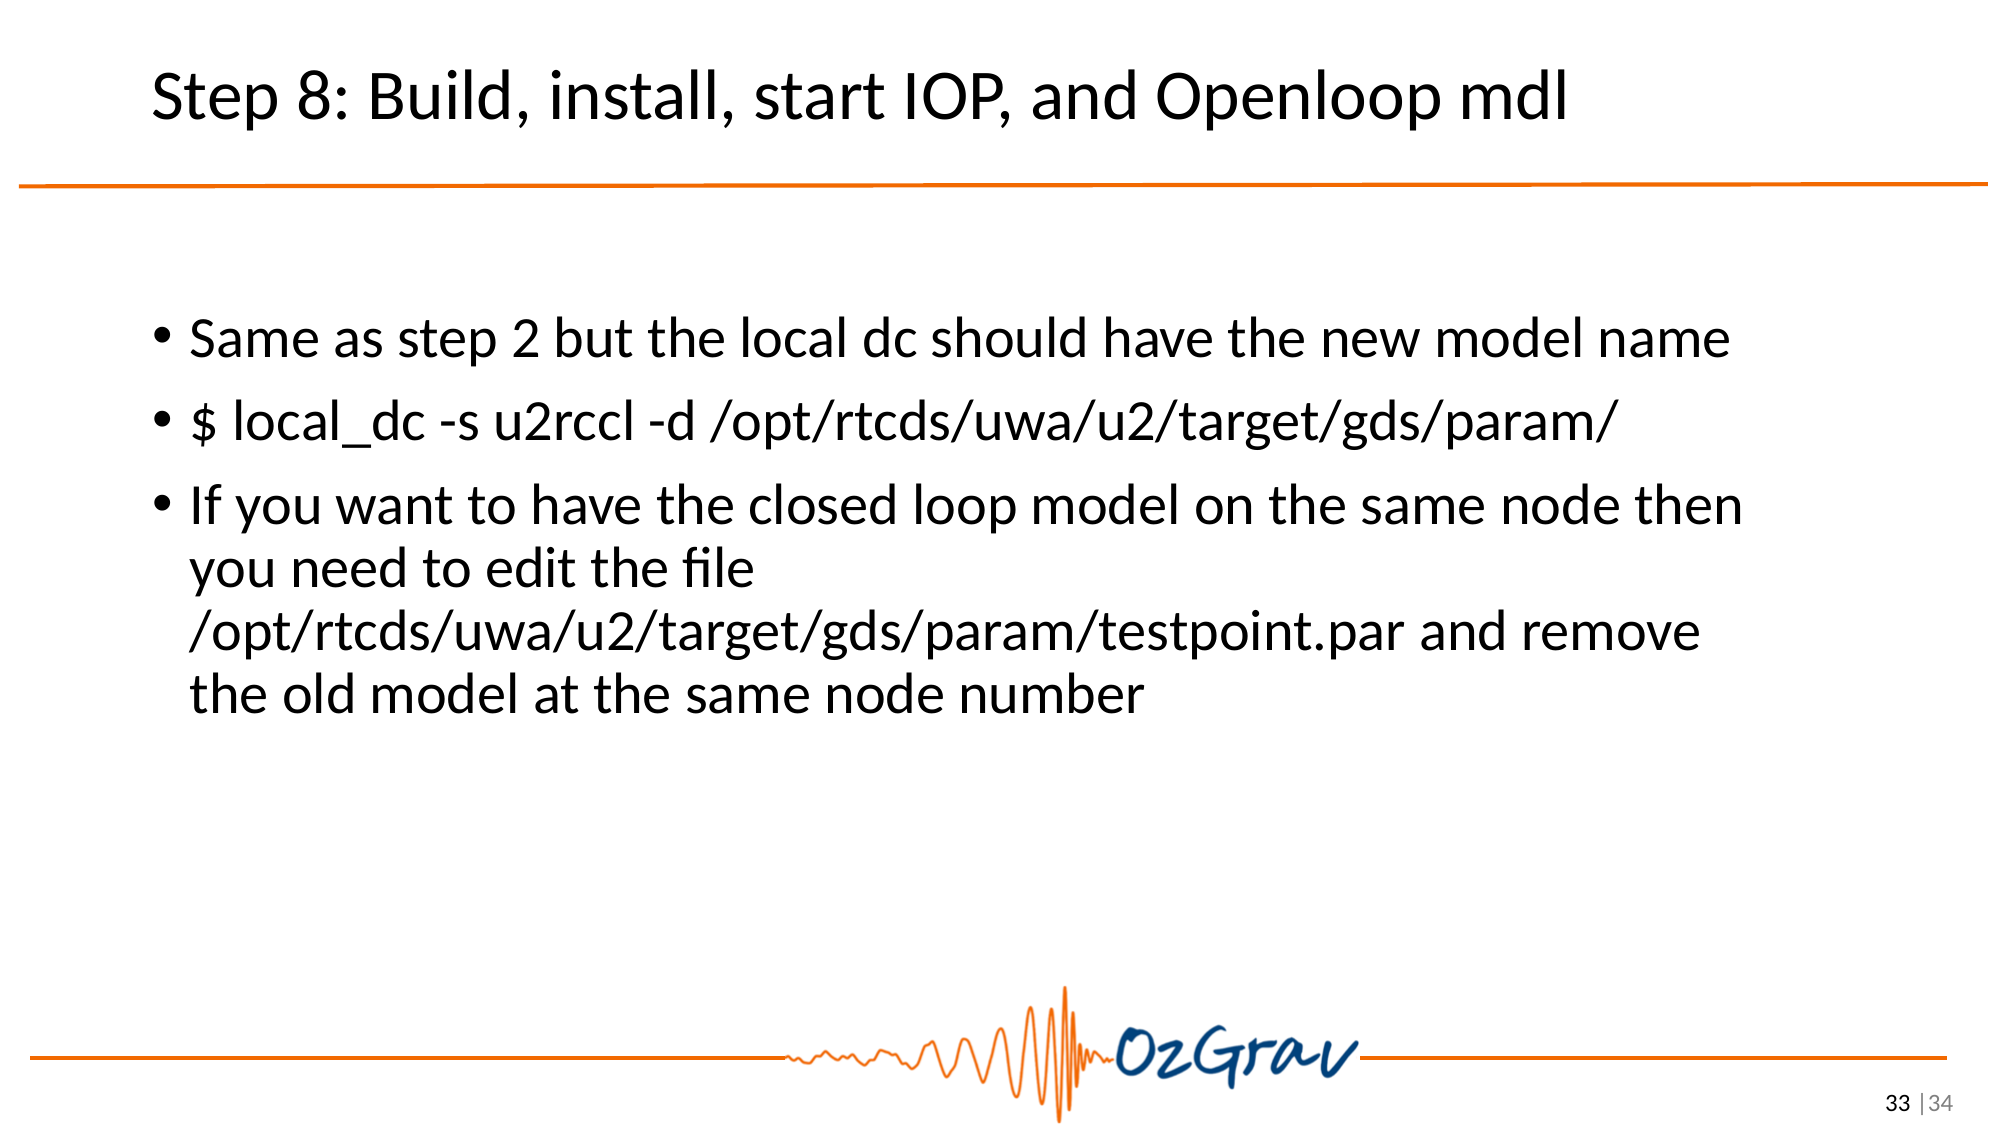

# Step 8: Build, install, start IOP, and Openloop mdl
Same as step 2 but the local dc should have the new model name
$ local_dc -s u2rccl -d /opt/rtcds/uwa/u2/target/gds/param/
If you want to have the closed loop model on the same node then you need to edit the file /opt/rtcds/uwa/u2/target/gds/param/testpoint.par and remove the old model at the same node number